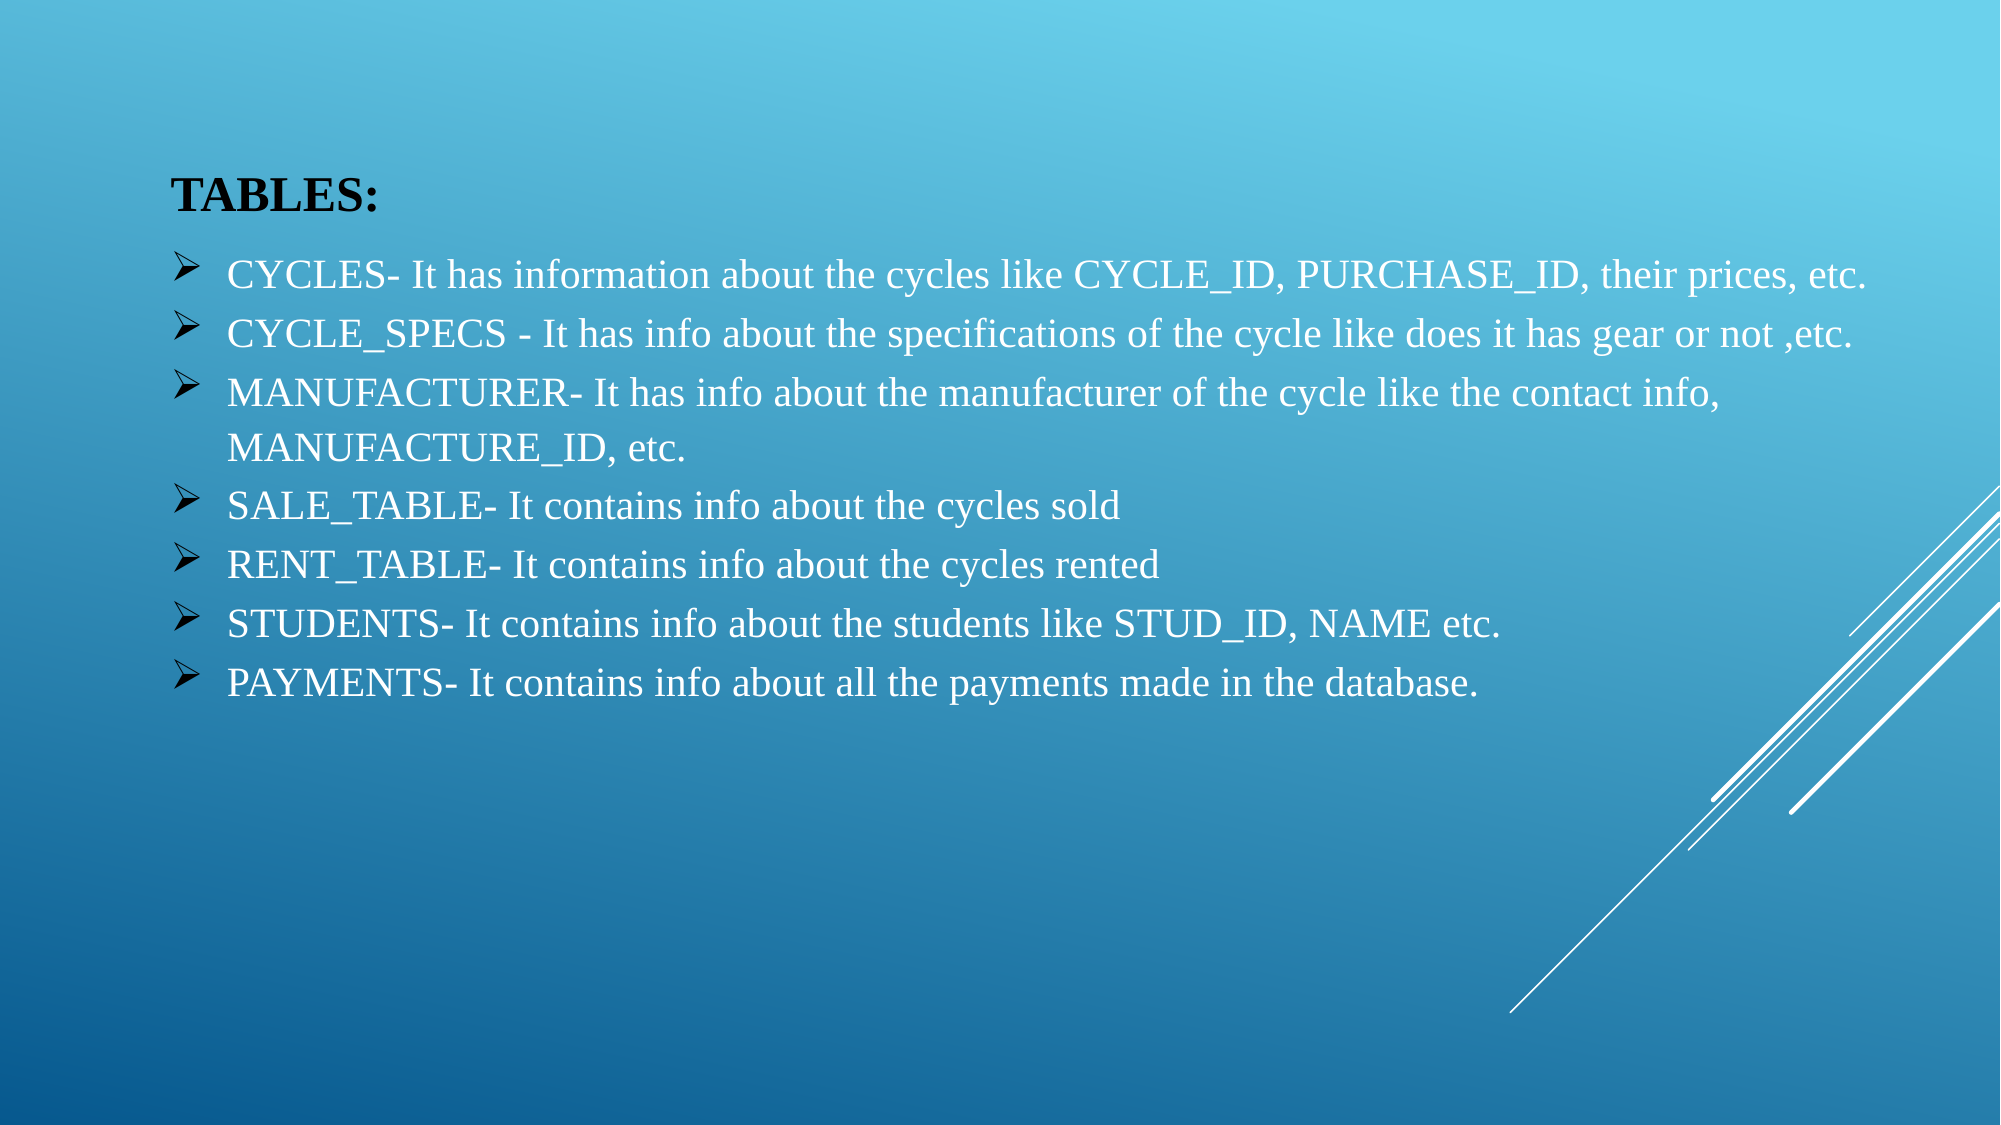

TABLES:
CYCLES- It has information about the cycles like CYCLE_ID, PURCHASE_ID, their prices, etc.
CYCLE_SPECS - It has info about the specifications of the cycle like does it has gear or not ,etc.
MANUFACTURER- It has info about the manufacturer of the cycle like the contact info, MANUFACTURE_ID, etc.
SALE_TABLE- It contains info about the cycles sold
RENT_TABLE- It contains info about the cycles rented
STUDENTS- It contains info about the students like STUD_ID, NAME etc.
PAYMENTS- It contains info about all the payments made in the database.